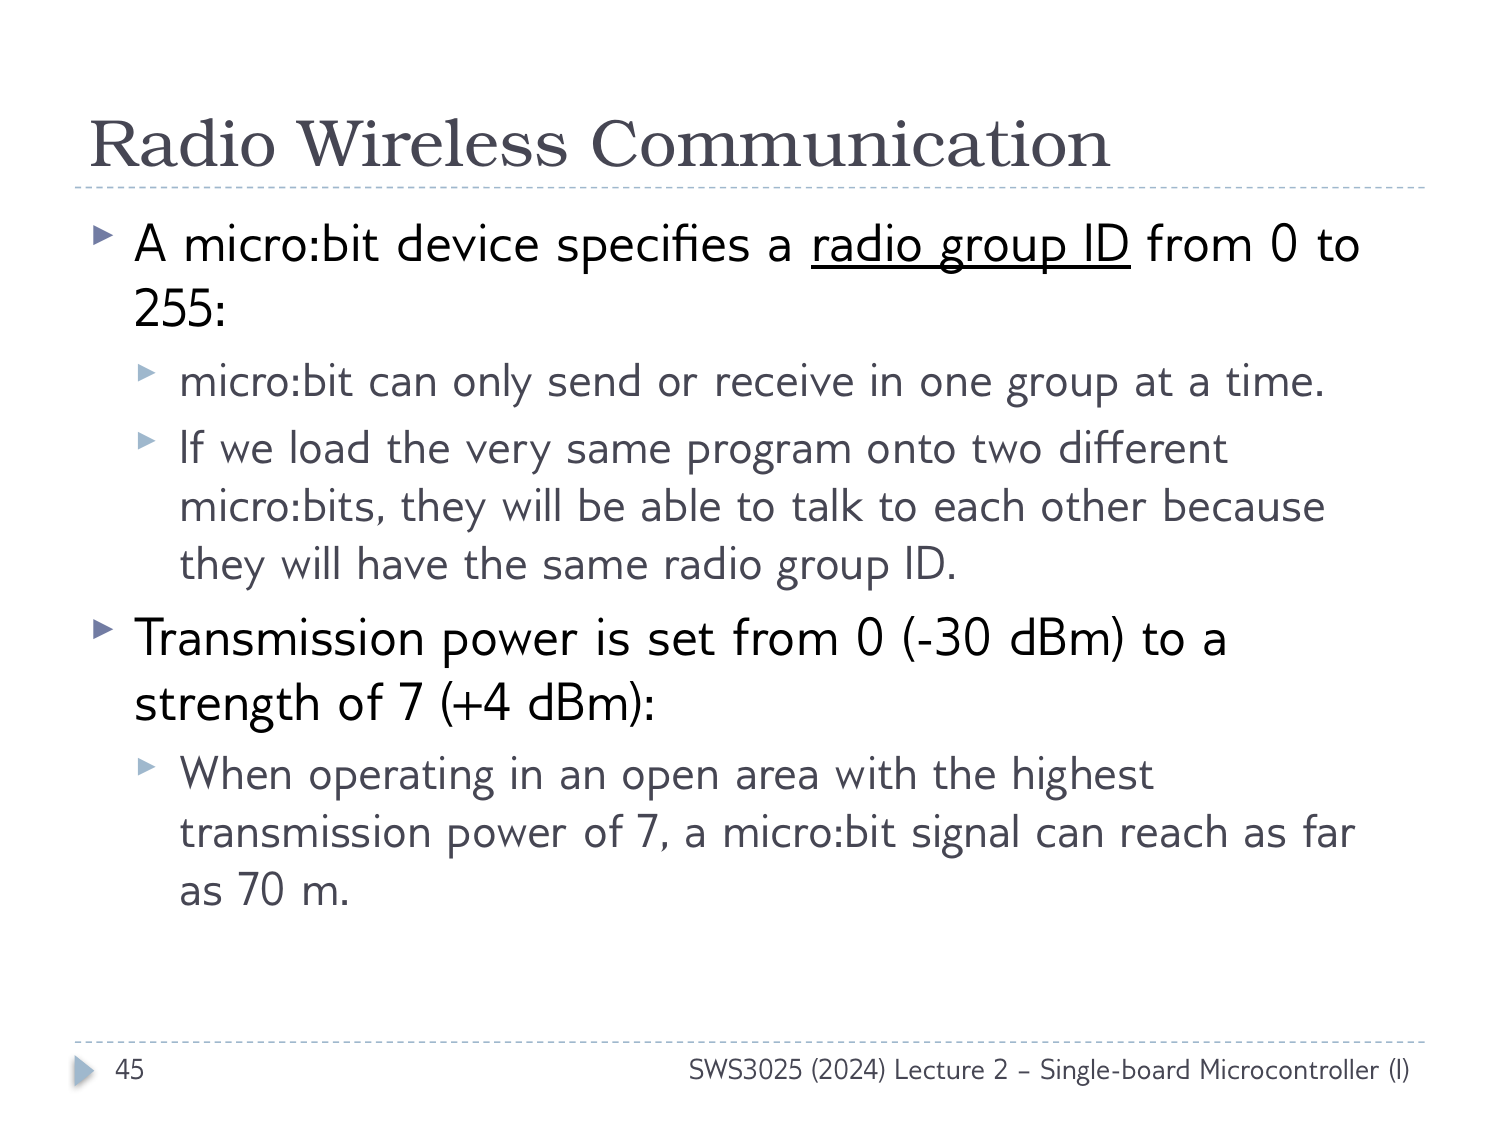

# Radio Wireless Communication
A micro:bit device specifies a radio group ID from 0 to 255:
micro:bit can only send or receive in one group at a time.
If we load the very same program onto two different micro:bits, they will be able to talk to each other because they will have the same radio group ID.
Transmission power is set from 0 (-30 dBm) to a strength of 7 (+4 dBm):
When operating in an open area with the highest transmission power of 7, a micro:bit signal can reach as far as 70 m.
45
SWS3025 (2024) Lecture 2 – Single-board Microcontroller (I)